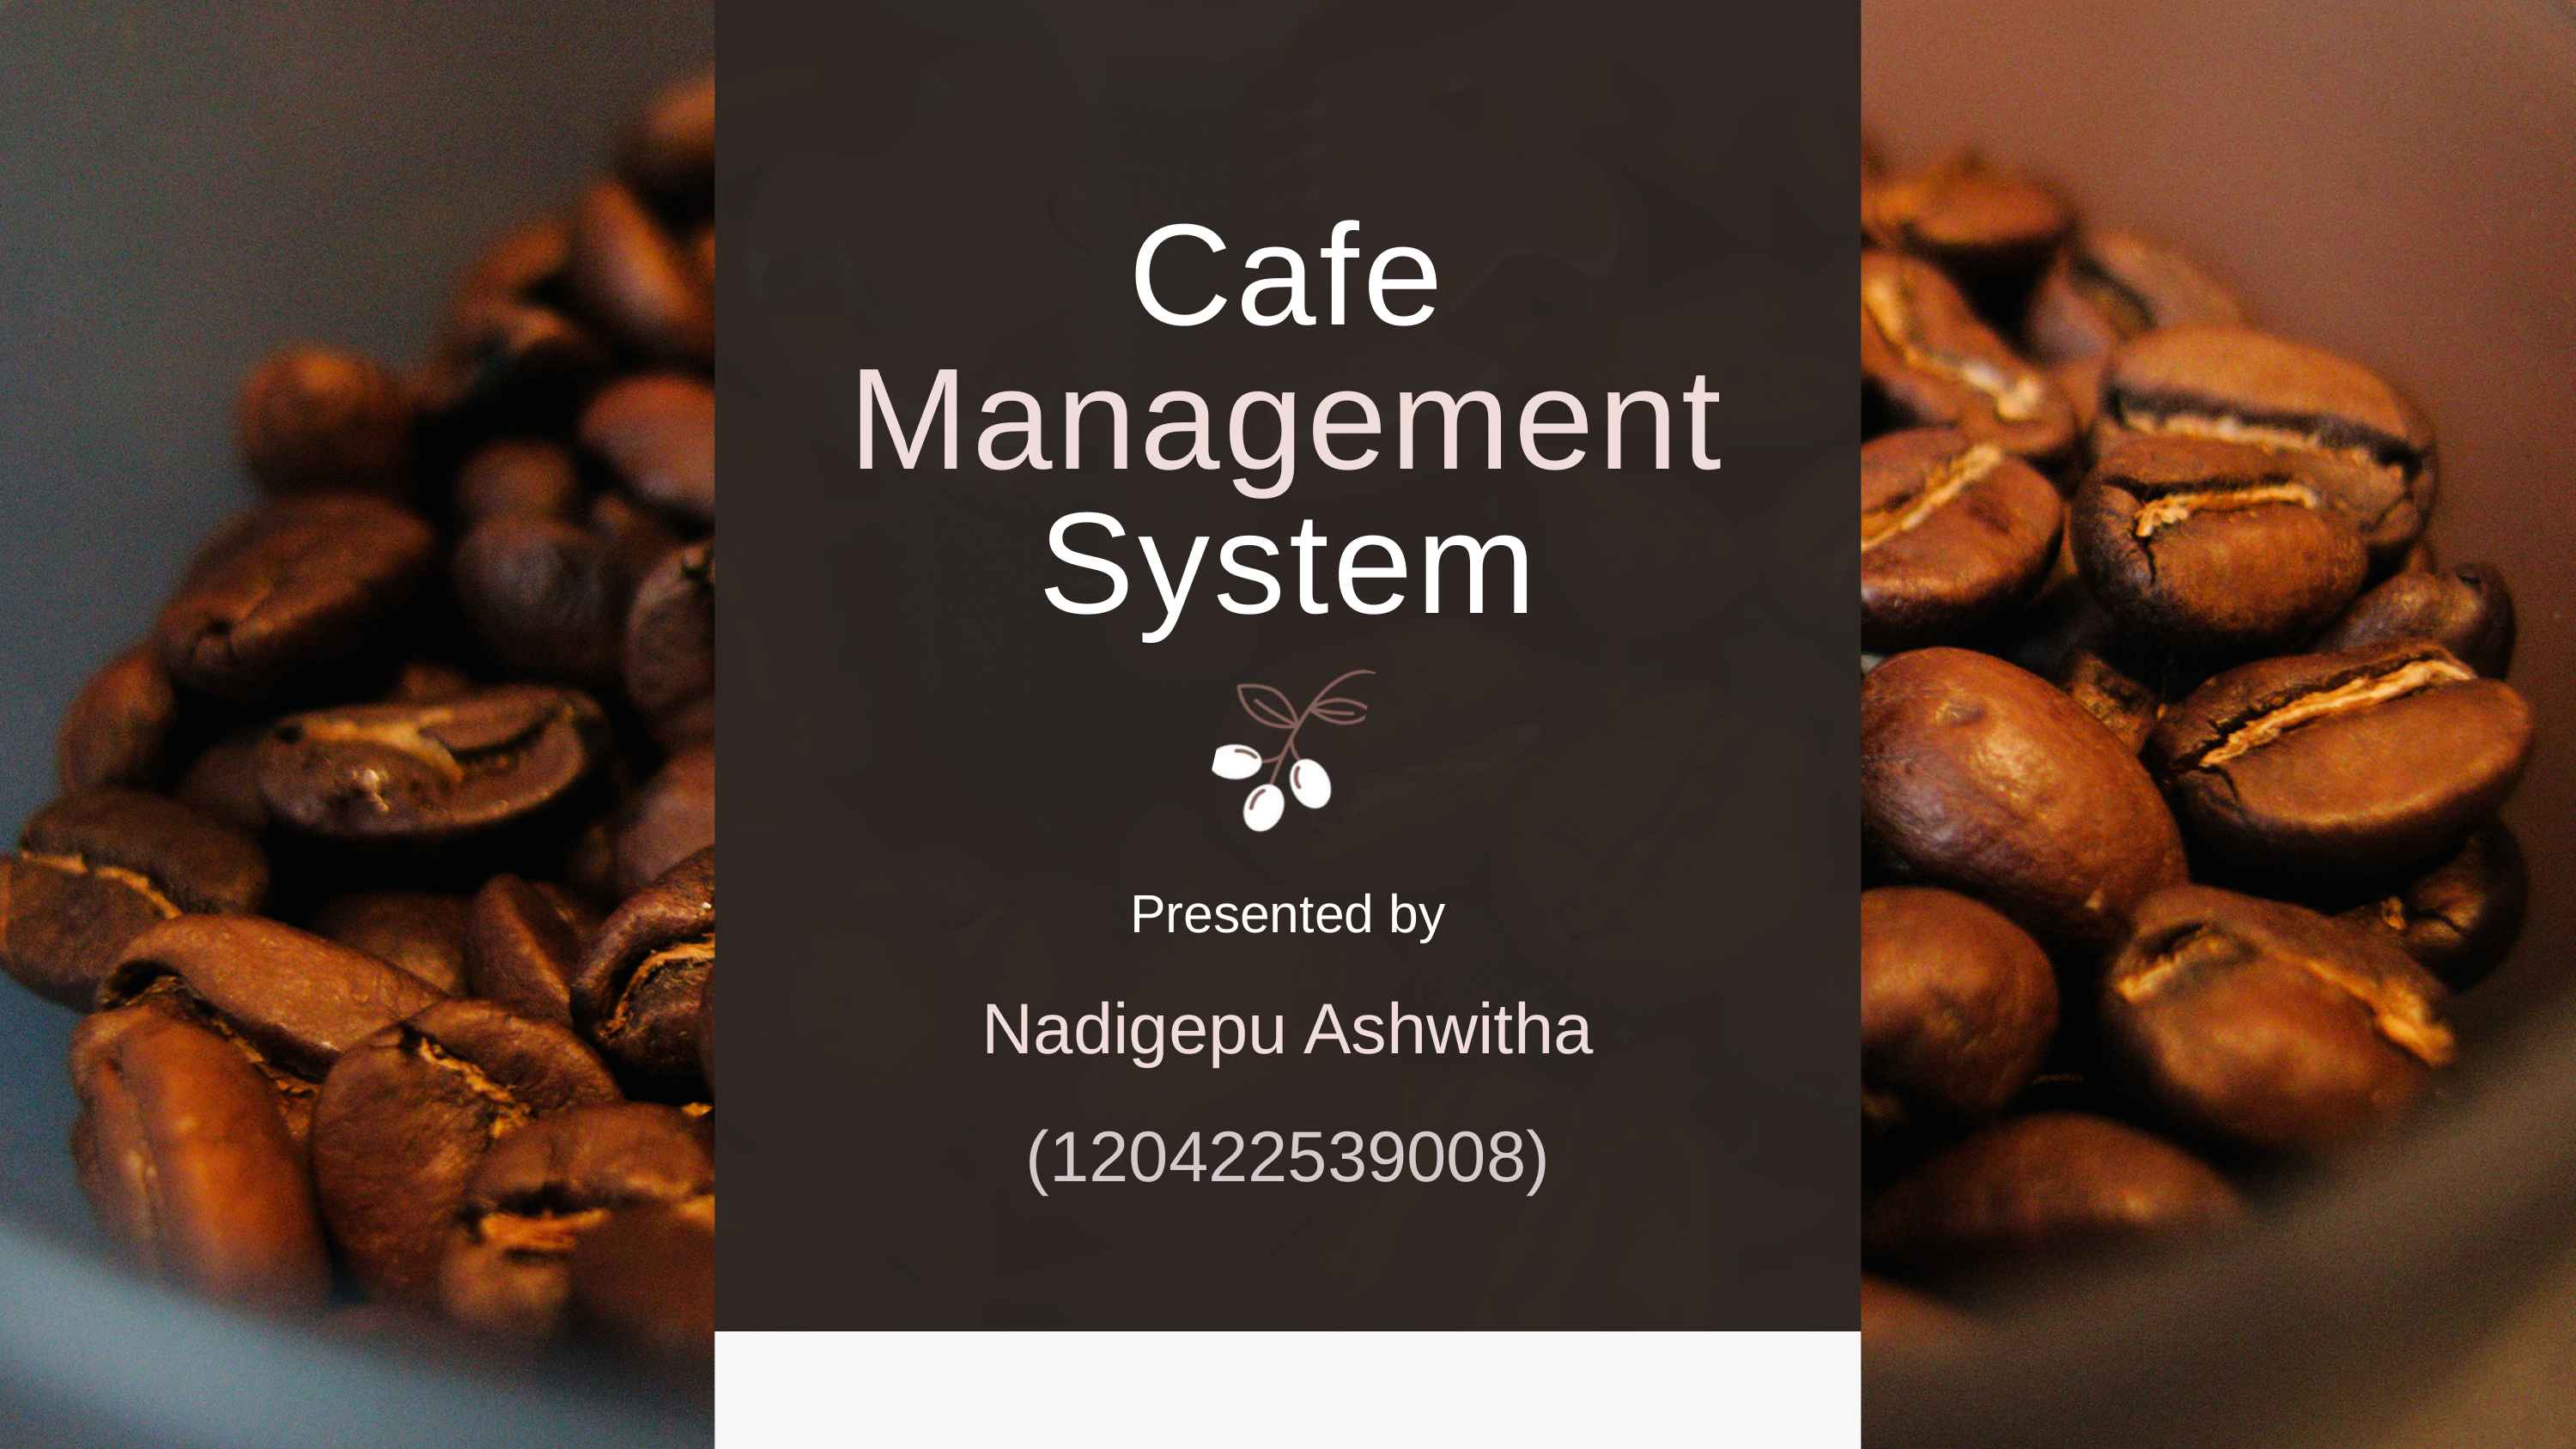

Cafe Management System

Presented by
Nadigepu Ashwitha
(120422539008)